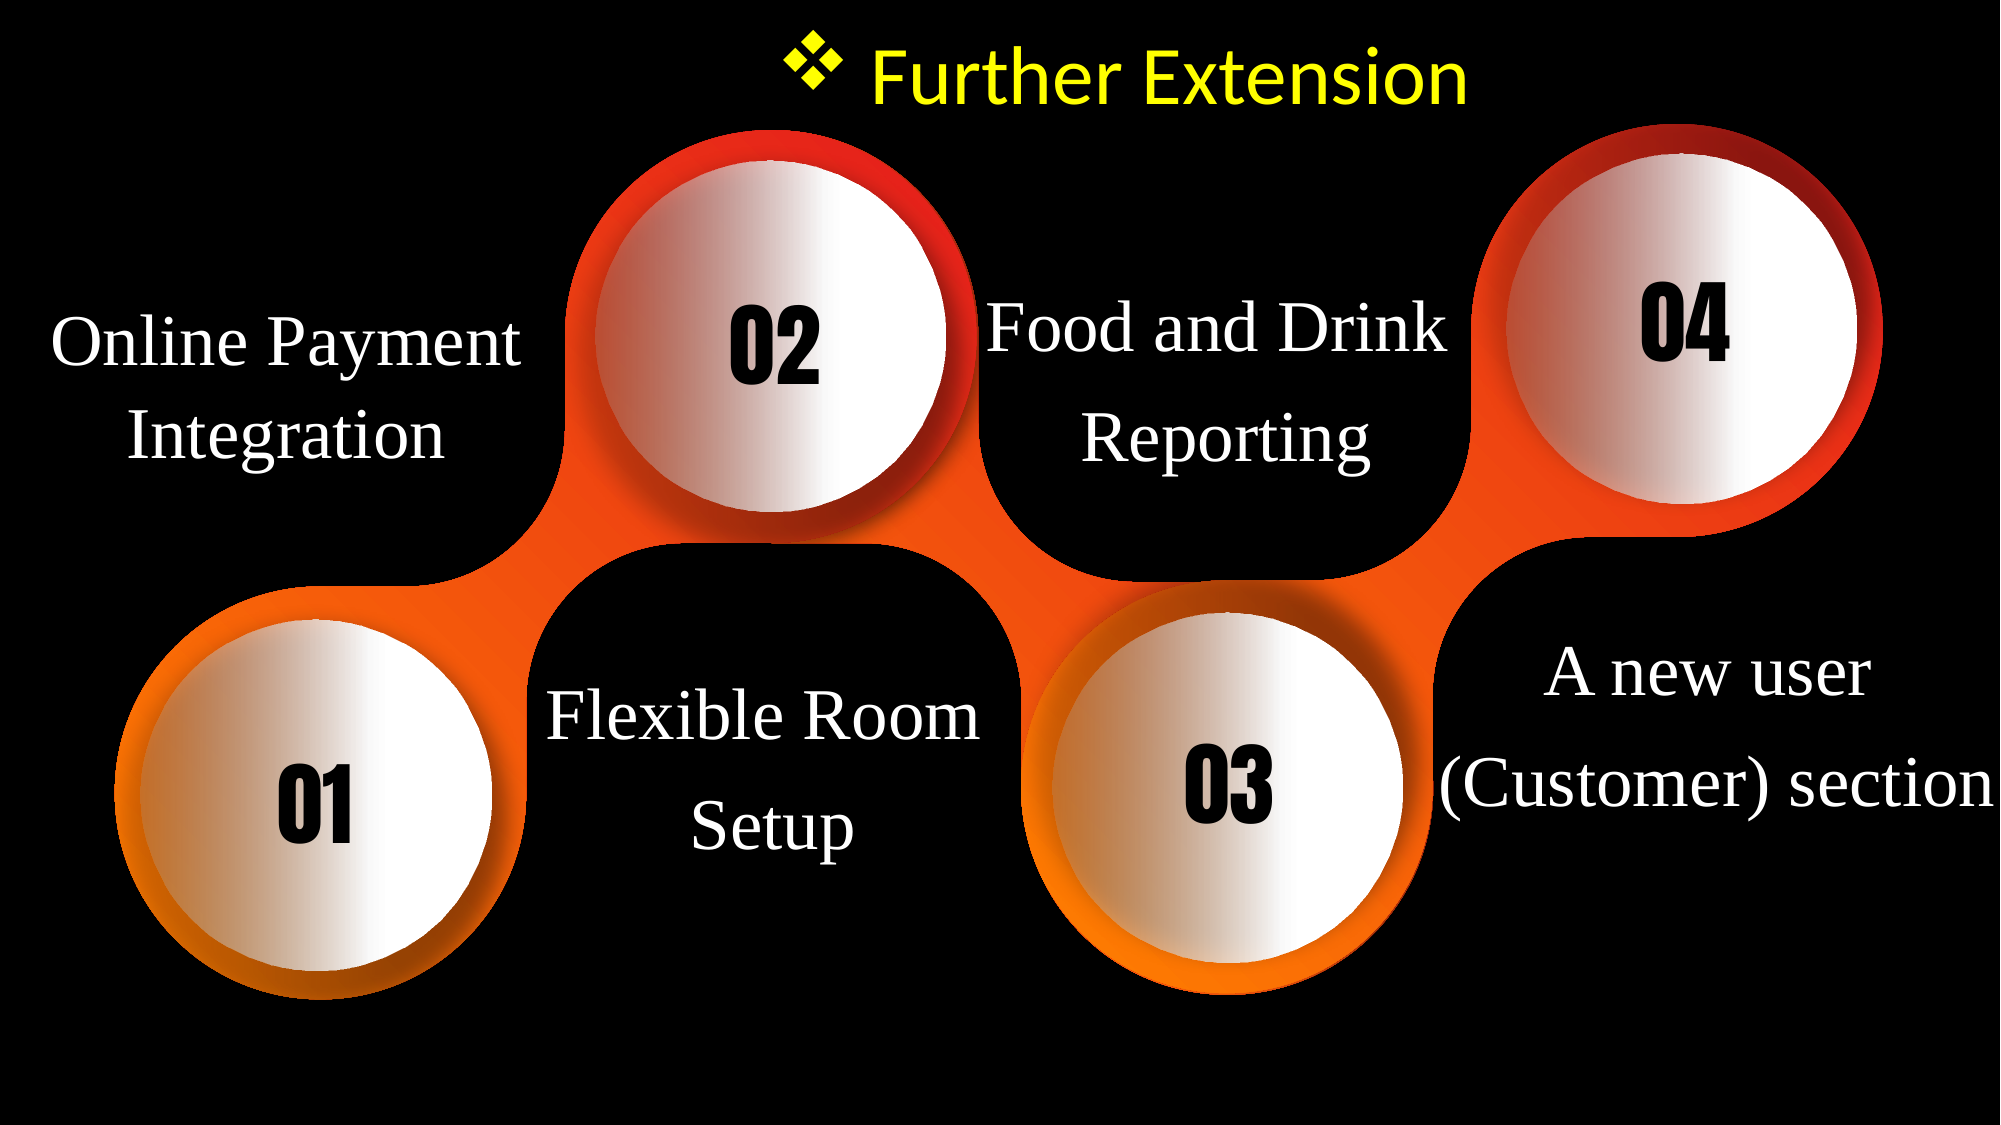

The system shall support filtering search results by date, category, and author.

3

1
The system shall support filtering search results by date, category, and author.

Further Extension

04
03

02
01
Food and Drink
 Reporting
Online Payment Integration
A new user
(Customer) section
Flexible Room
Setup

The system shall support filtering search results by date, category, and author.

2

The system shall support filtering search results by date, category, and author.

4